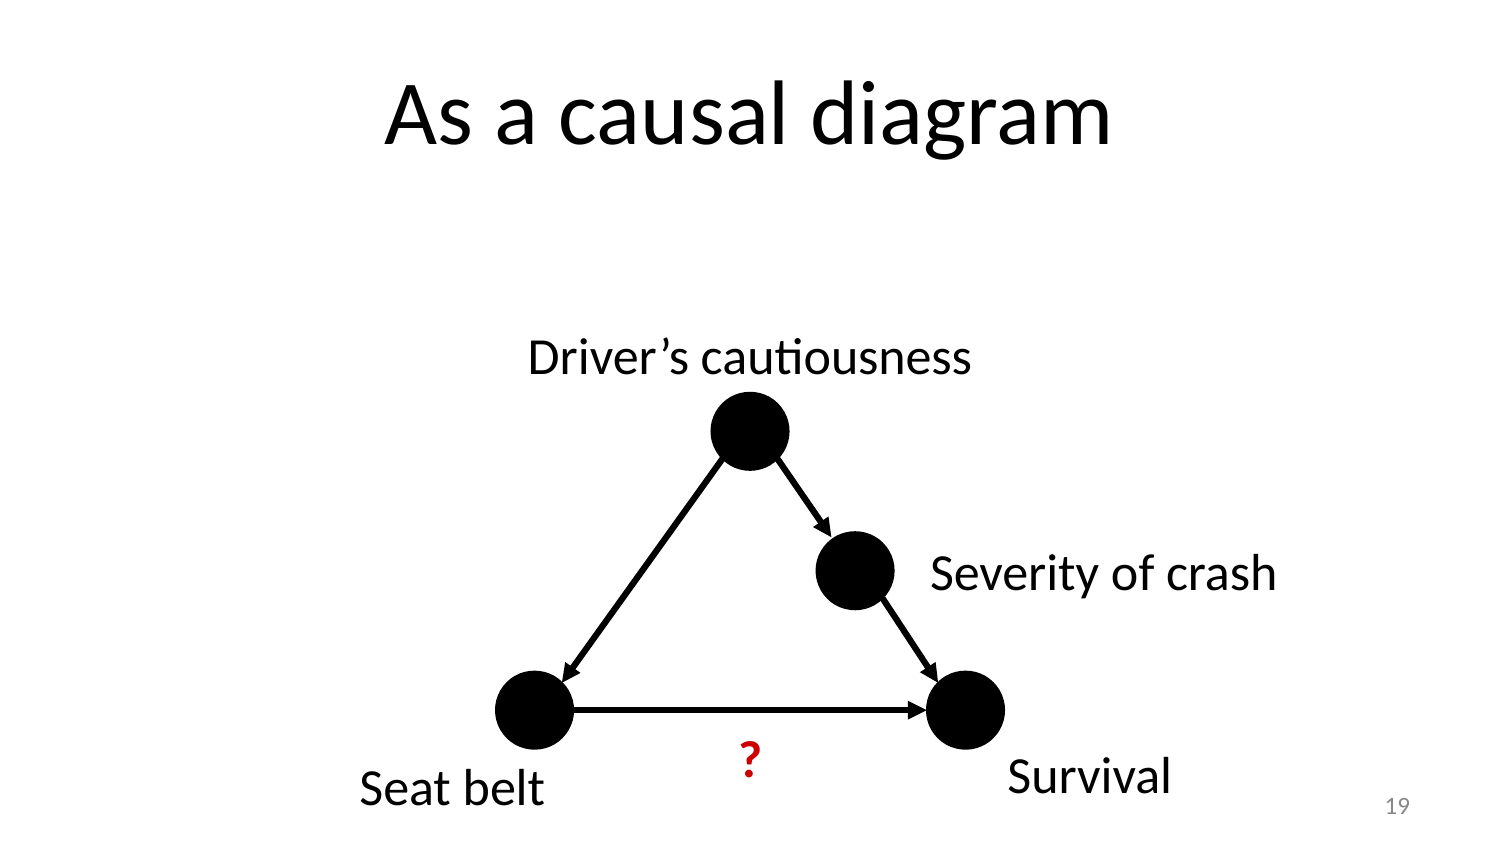

# As a causal diagram
Driver’s cautiousness

Severity of crash

?
Survival
Seat belt
19